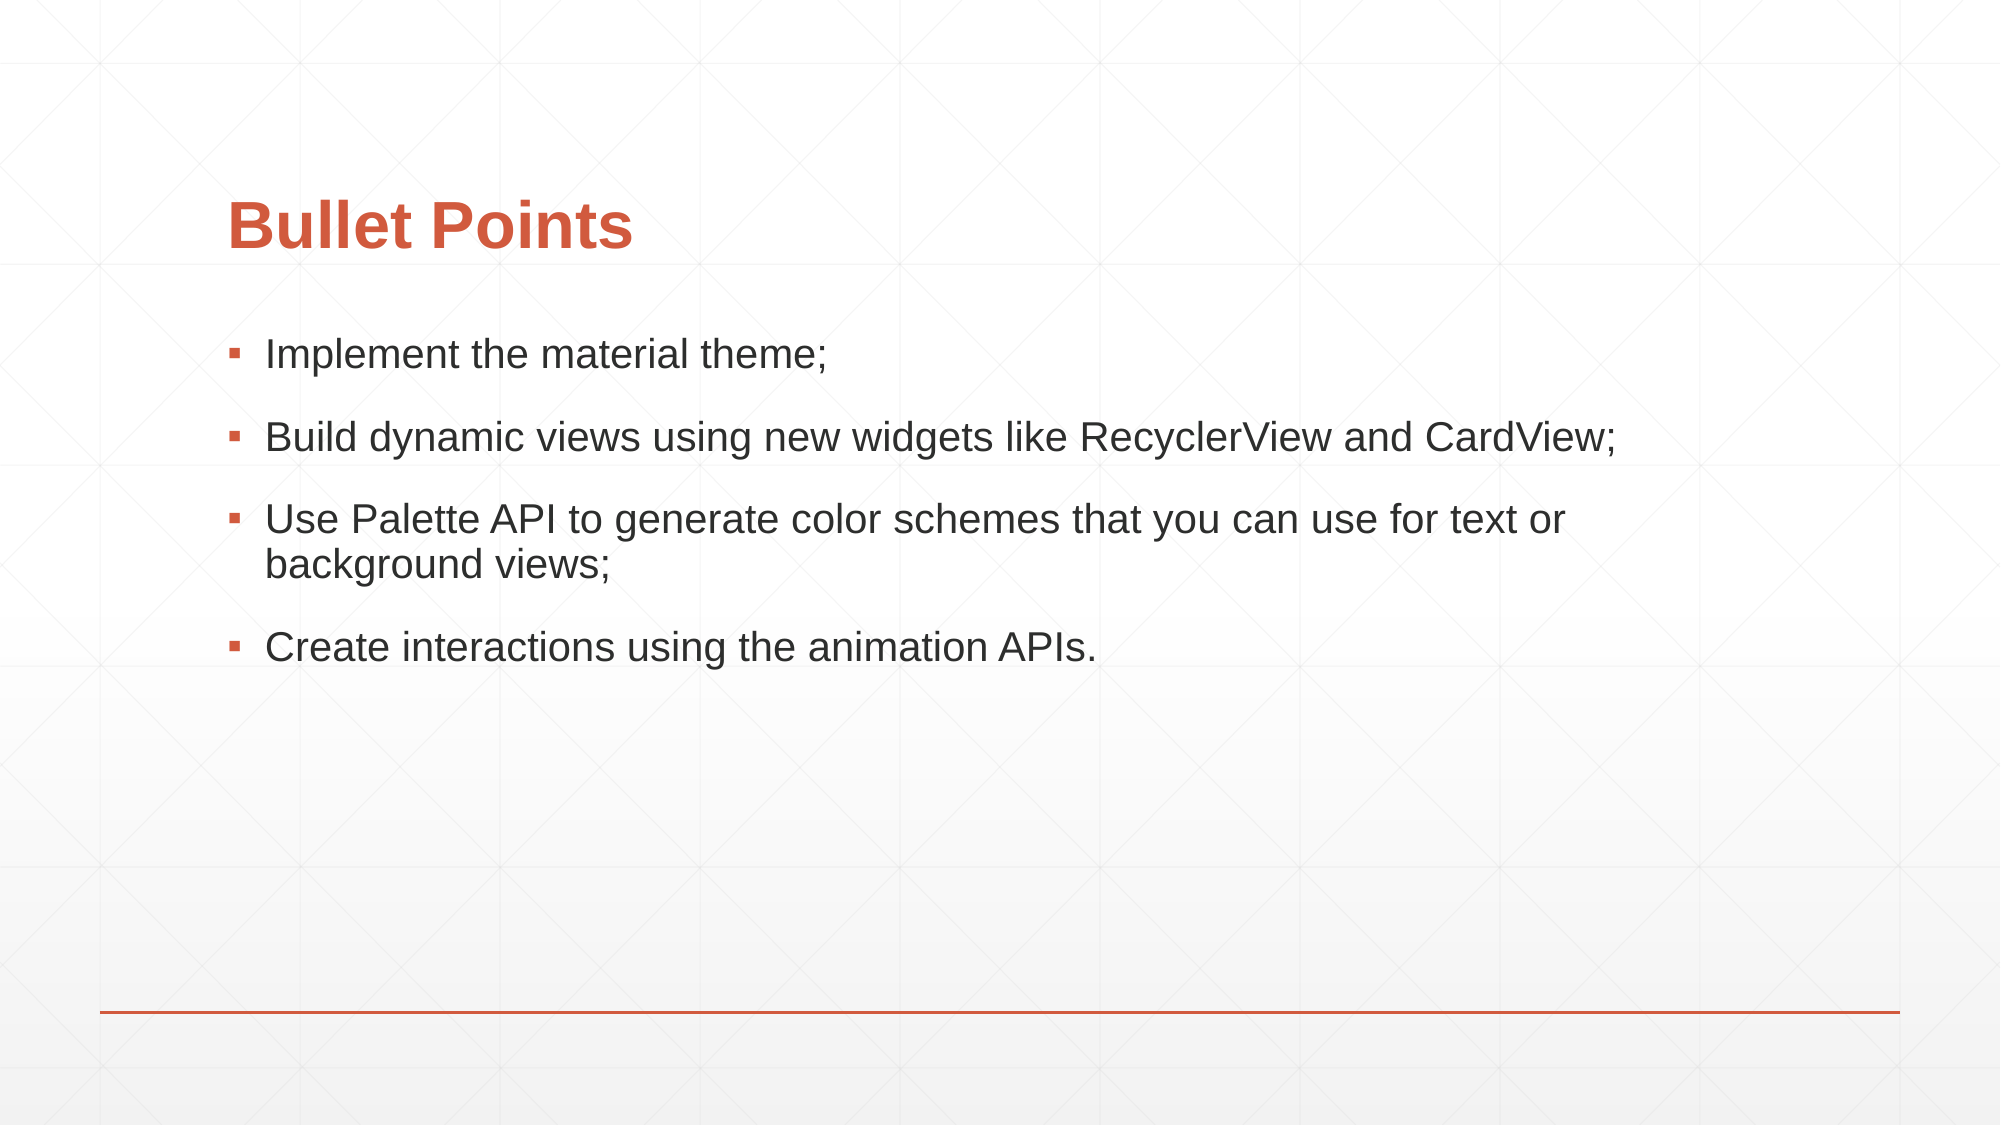

# Bullet Points
Implement the material theme;
Build dynamic views using new widgets like RecyclerView and CardView;
Use Palette API to generate color schemes that you can use for text or background views;
Create interactions using the animation APIs.